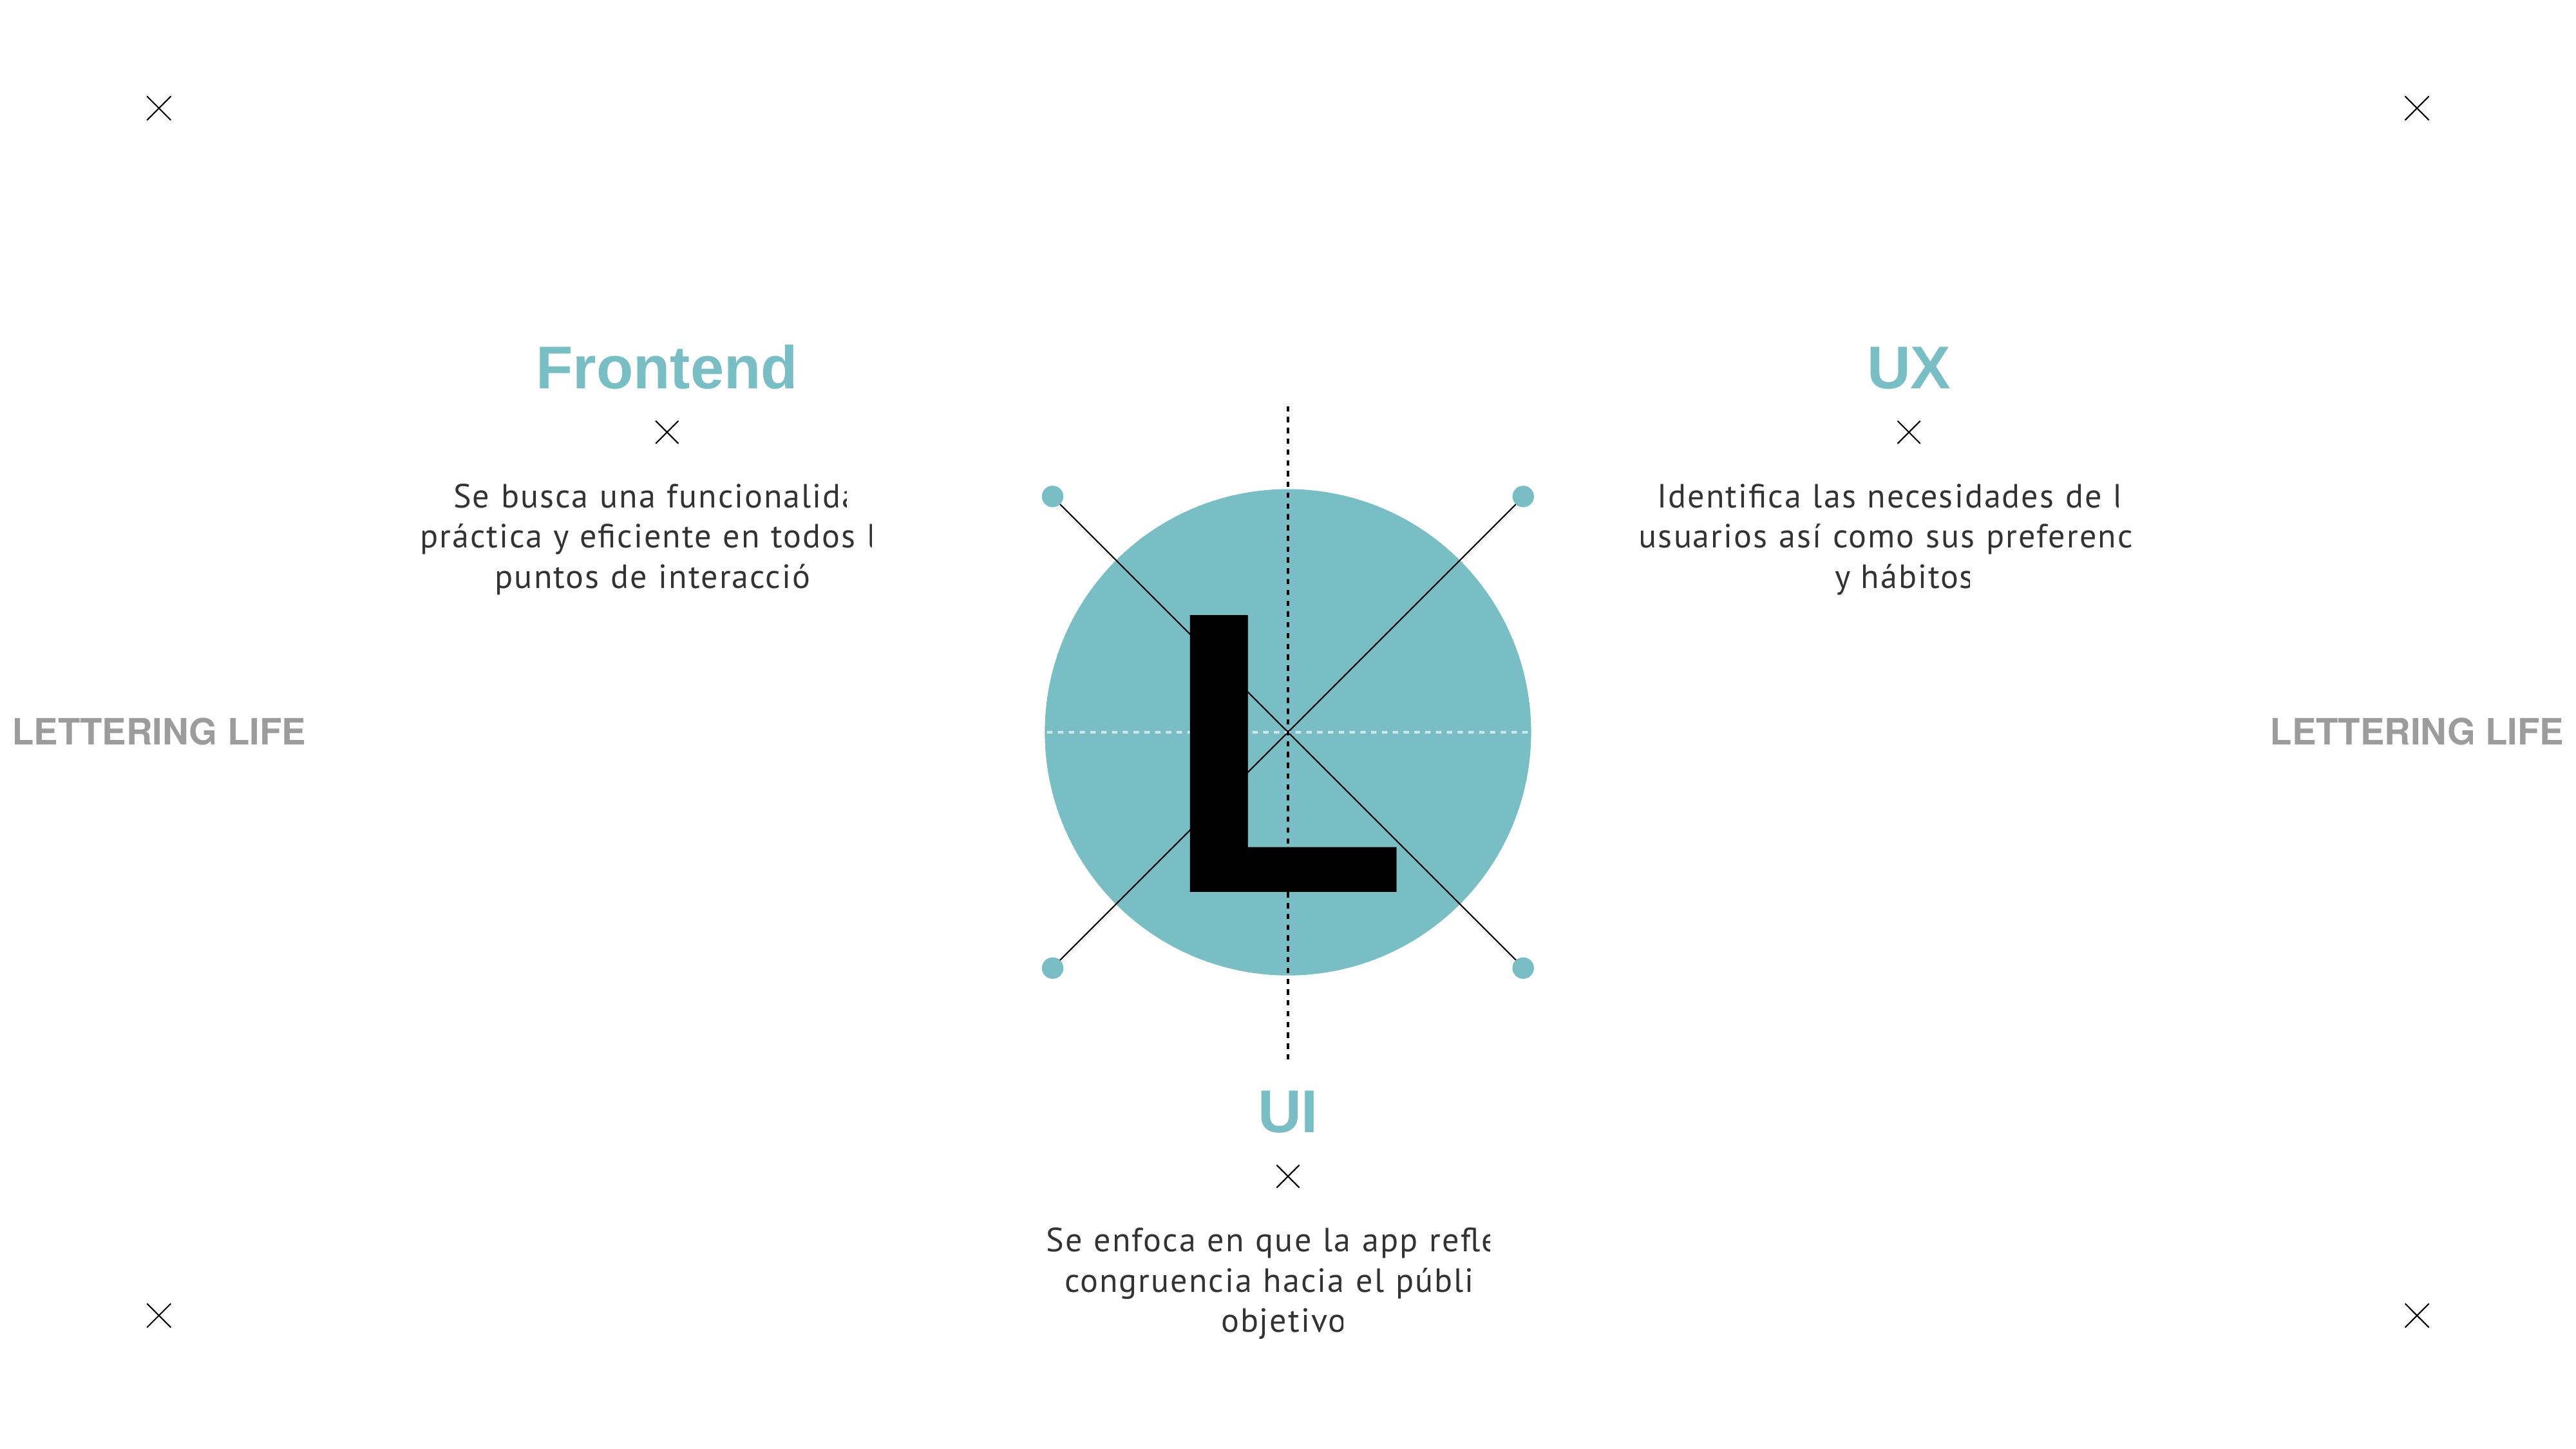

Frontend

Se busca una funcionalidad práctica y eficiente en todos los puntos de interacción.
UX

Identifica las necesidades de los usuarios así como sus preferencias y hábitos.
LETTERING LIFE
lETTERING LIFE

L

UI

Se enfoca en que la app refleje congruencia hacia el público objetivo.